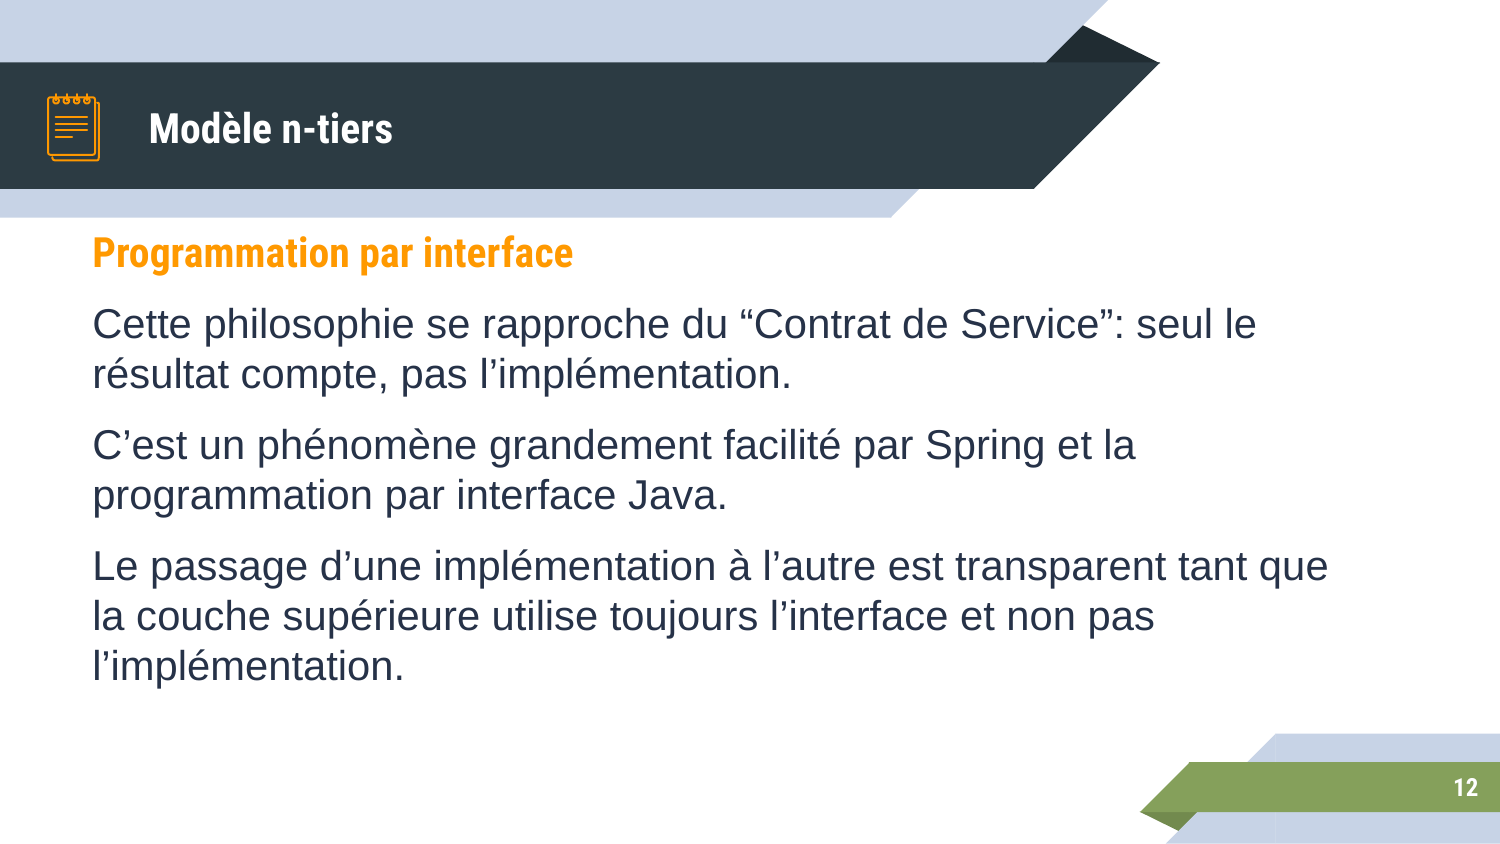

# Modèle n-tiers

Programmation par interface
Cette philosophie se rapproche du “Contrat de Service”: seul le résultat compte, pas l’implémentation.
C’est un phénomène grandement facilité par Spring et la programmation par interface Java.
Le passage d’une implémentation à l’autre est transparent tant que la couche supérieure utilise toujours l’interface et non pas l’implémentation.

12